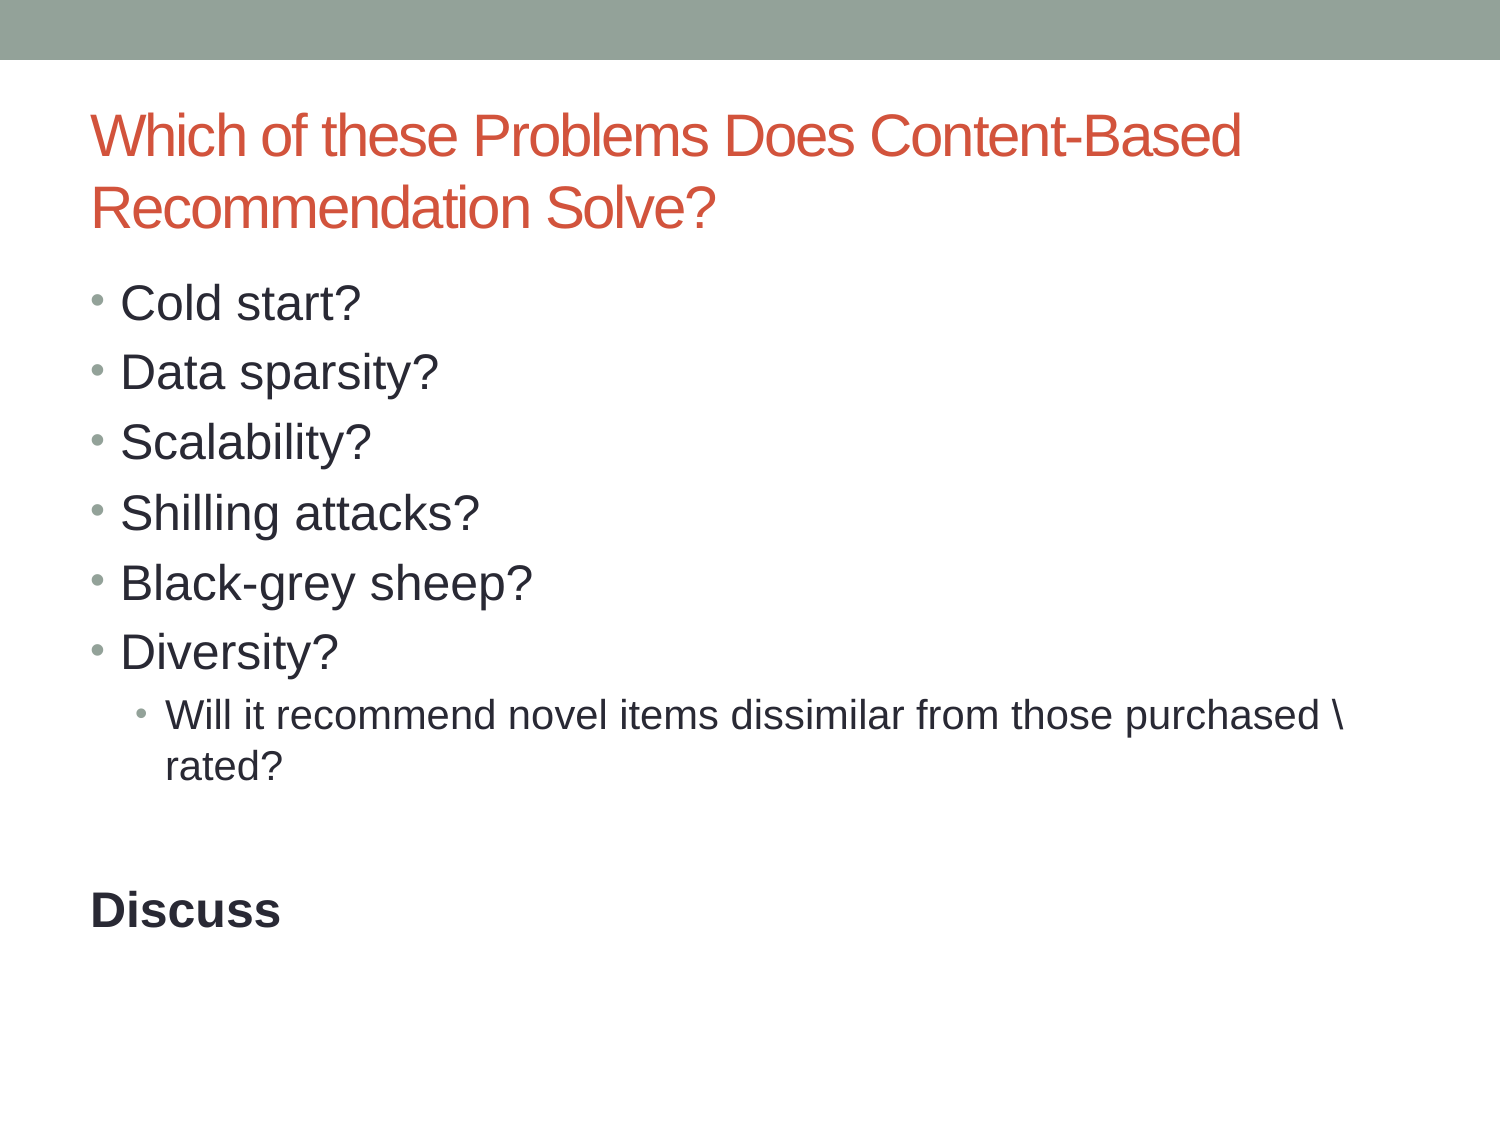

# Which of these Problems Does Content-Based Recommendation Solve?
Cold start?
Data sparsity?
Scalability?
Shilling attacks?
Black-grey sheep?
Diversity?
Will it recommend novel items dissimilar from those purchased \ rated?

Discuss